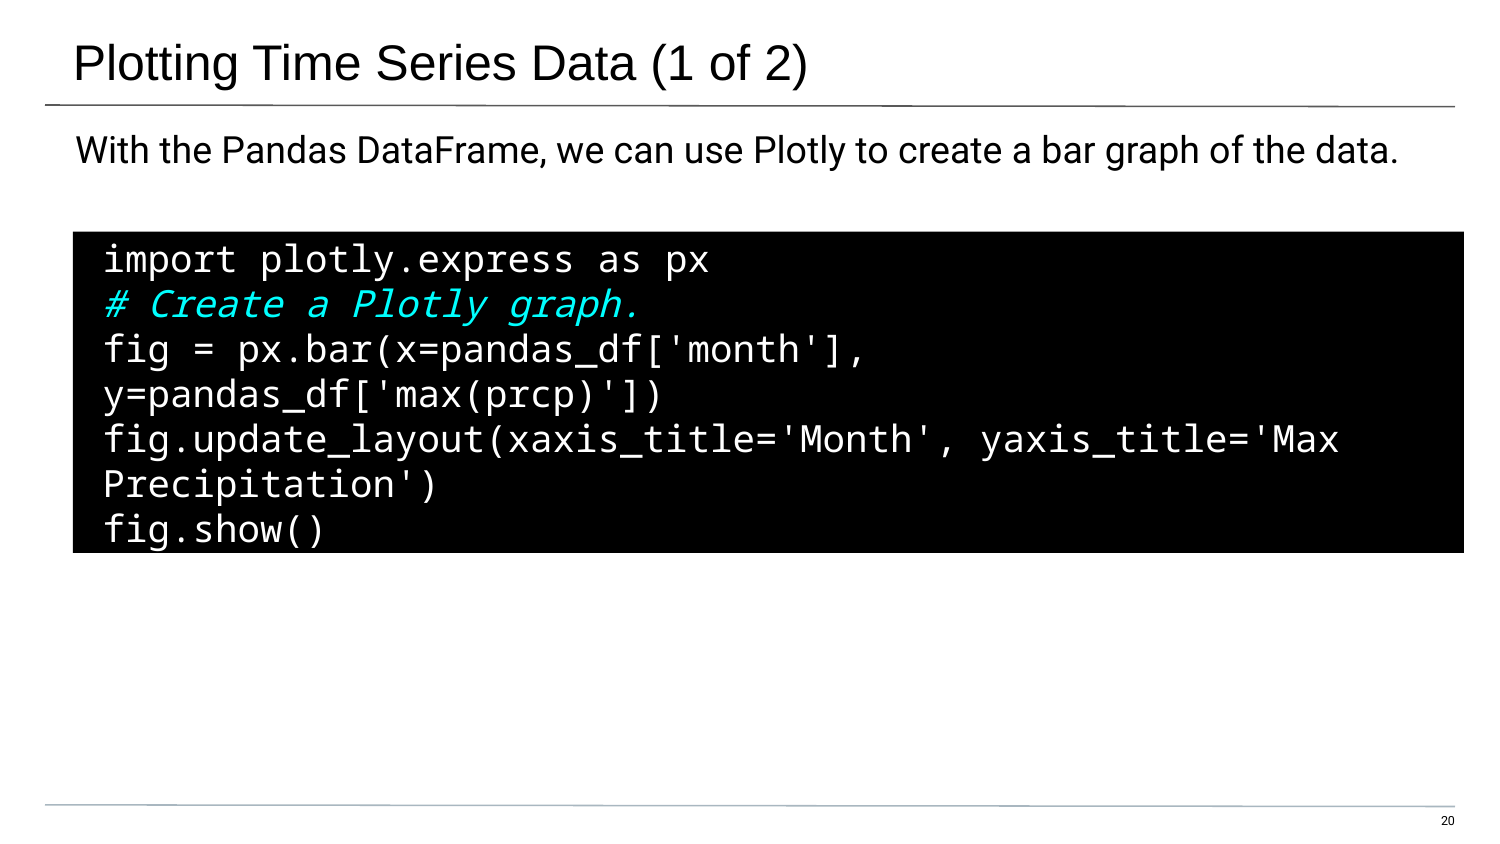

# Plotting Time Series Data (1 of 2)

With the Pandas DataFrame, we can use Plotly to create a bar graph of the data.

import plotly.express as px
# Create a Plotly graph.
fig = px.bar(x=pandas_df['month'], y=pandas_df['max(prcp)'])
fig.update_layout(xaxis_title='Month', yaxis_title='Max Precipitation')
fig.show()
20